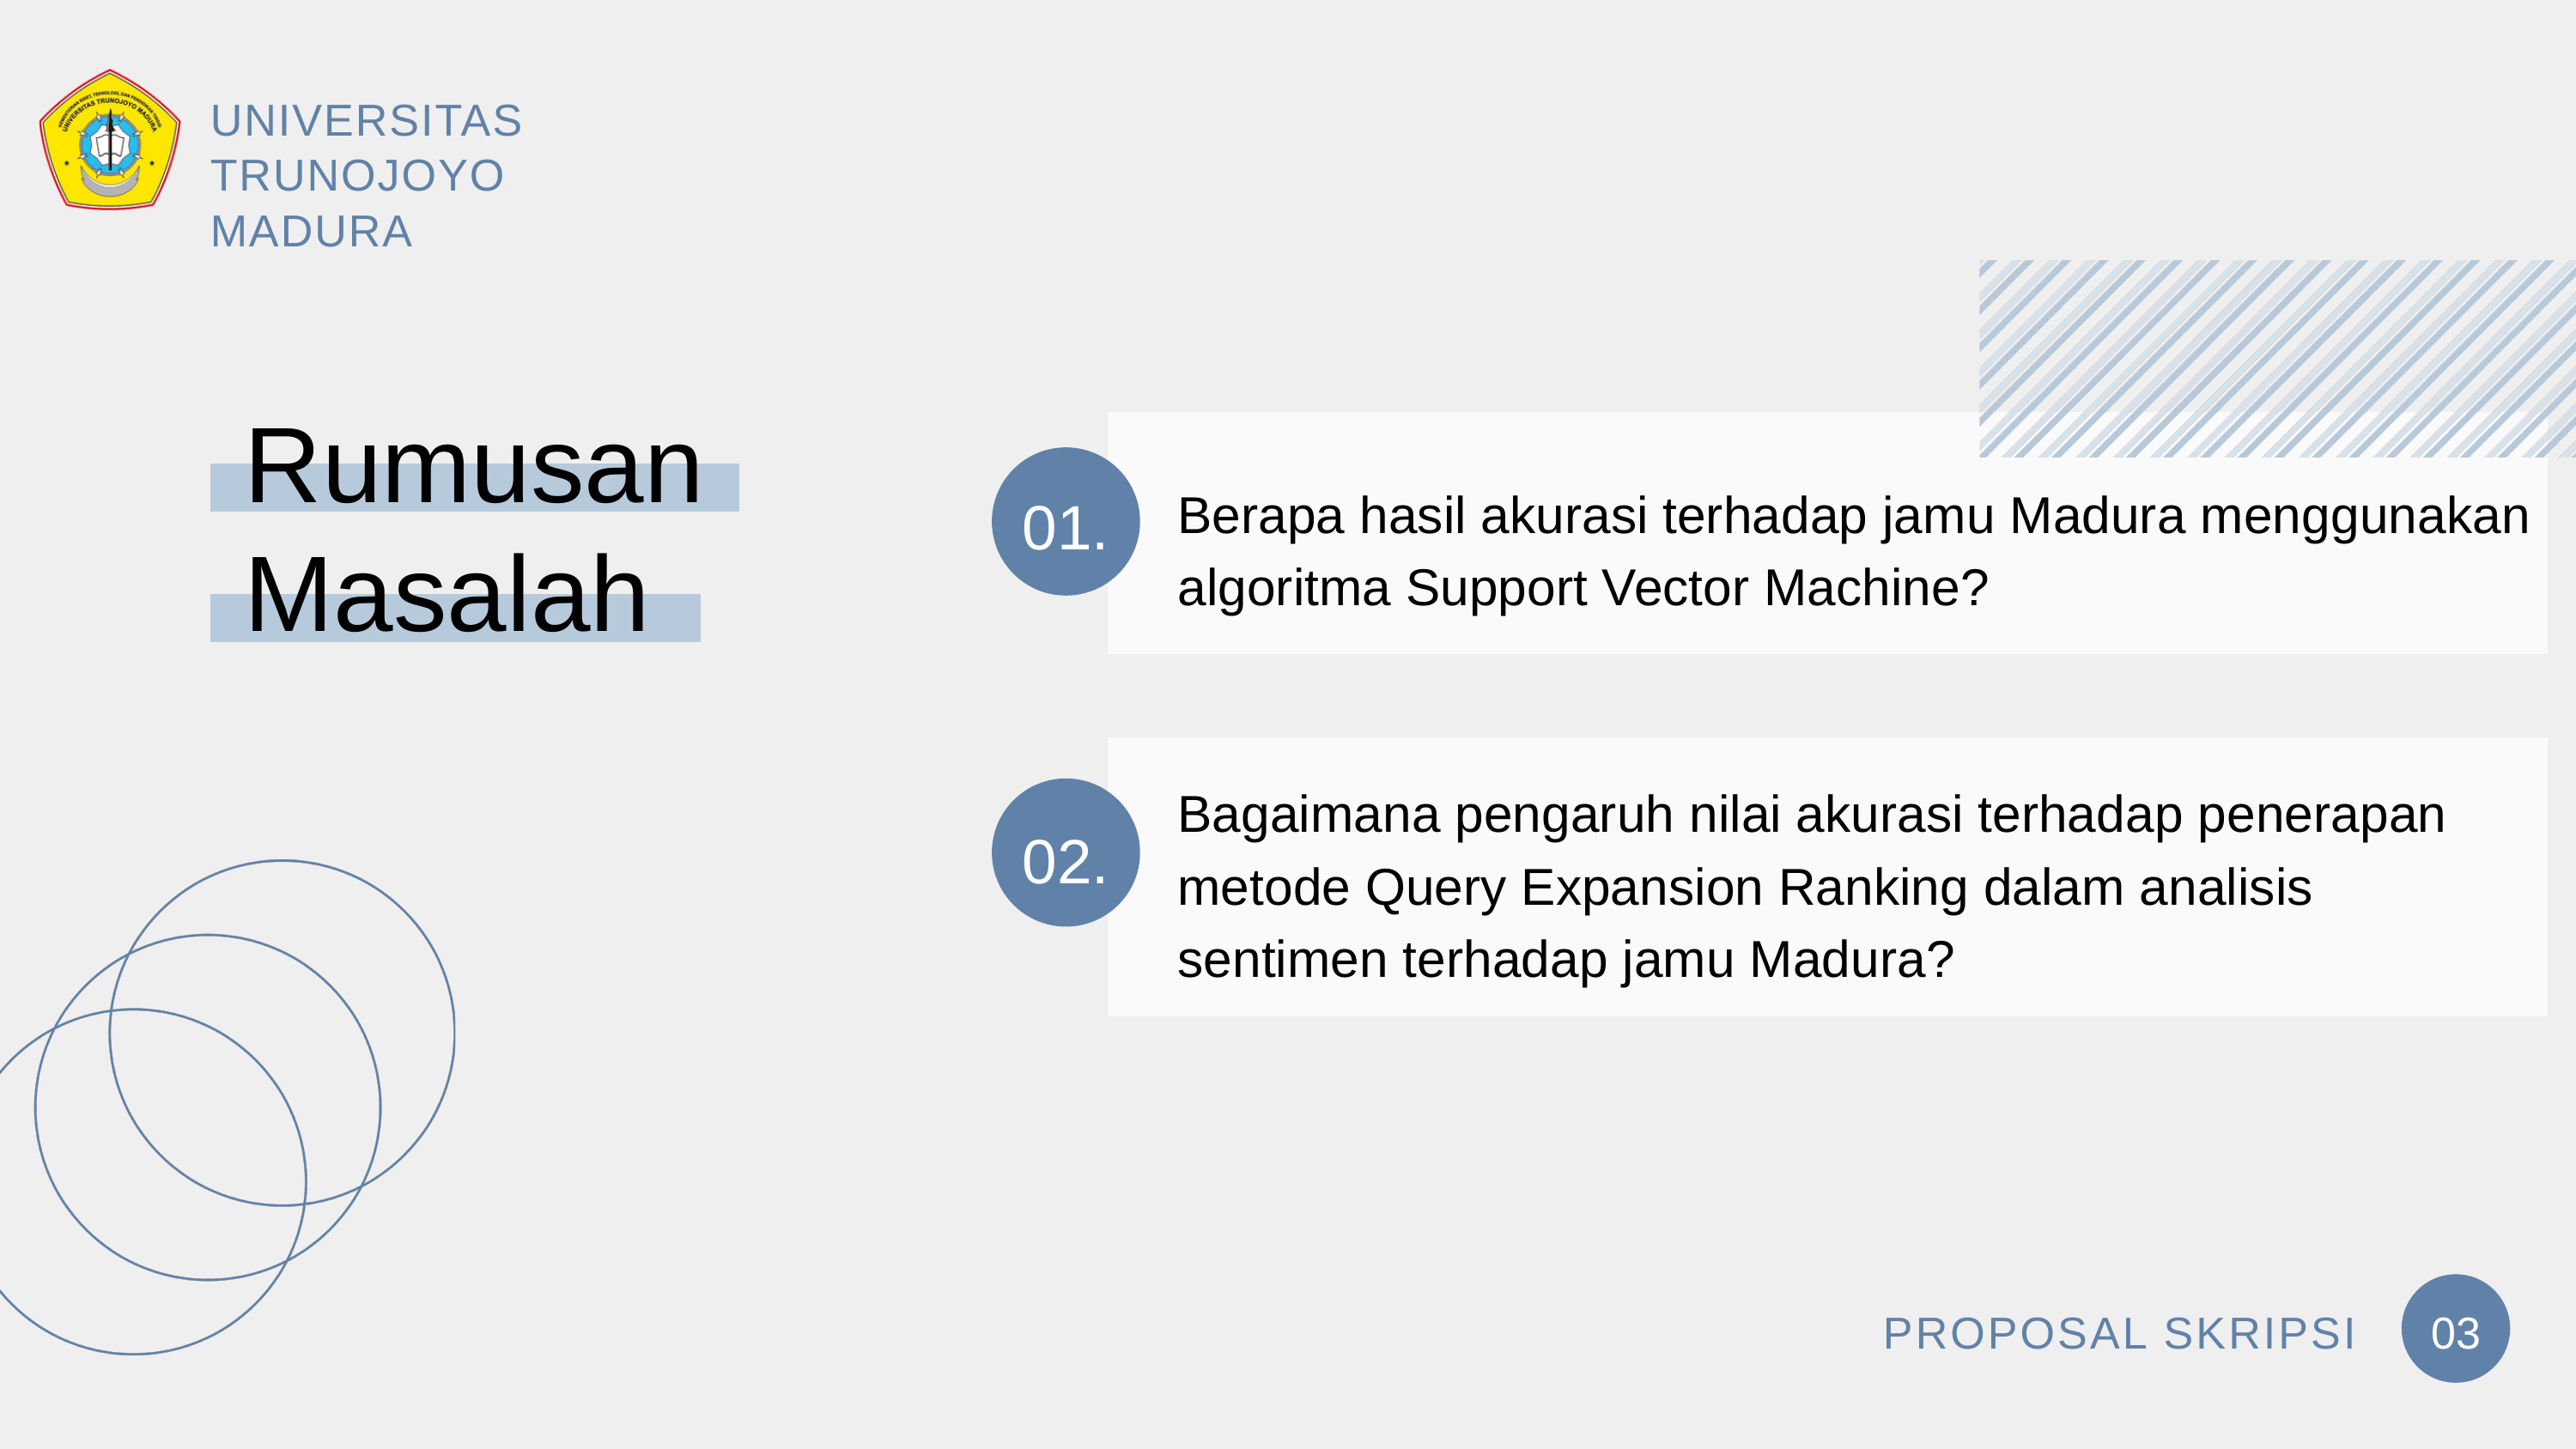

UNIVERSITAS
TRUNOJOYO MADURA

Rumusan
Masalah

Berapa hasil akurasi terhadap jamu Madura menggunakan algoritma Support Vector Machine?
01.

Bagaimana pengaruh nilai akurasi terhadap penerapan metode Query Expansion Ranking dalam analisis sentimen terhadap jamu Madura?

02.

PROPOSAL SKRIPSI
03